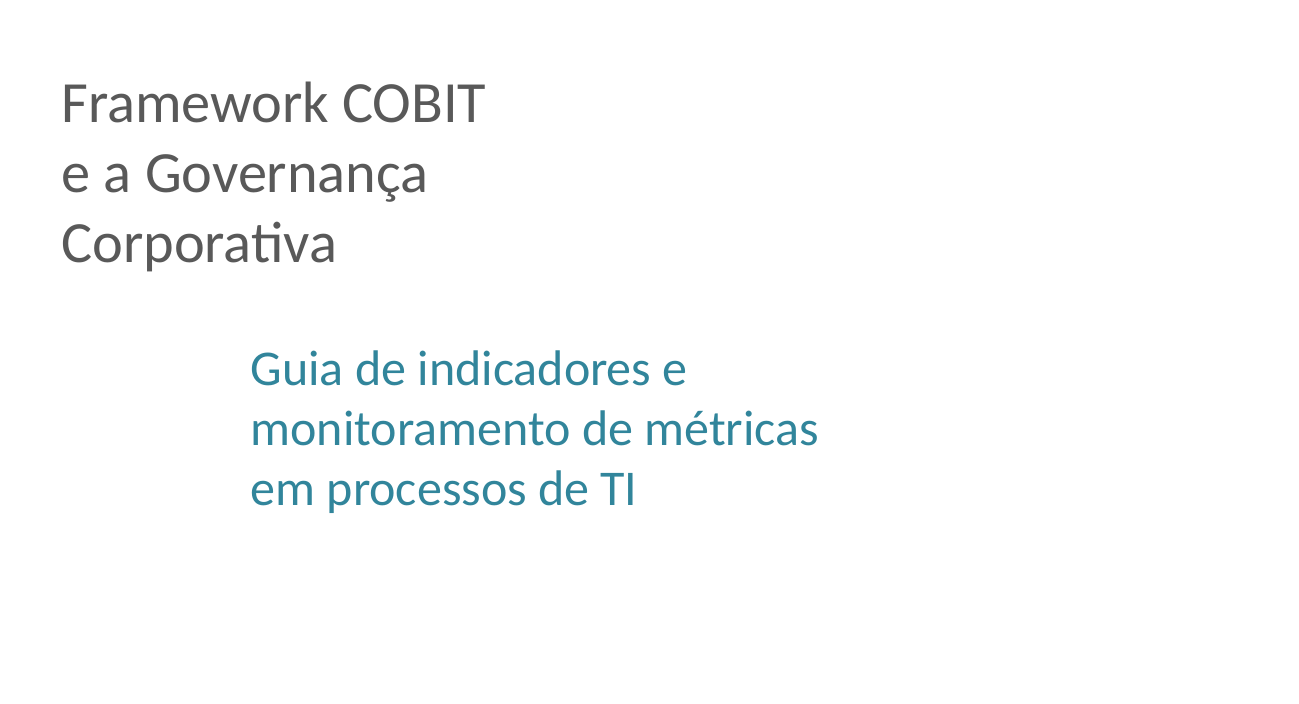

Framework COBIT e a Governança Corporativa

Guia de indicadores e monitoramento de métricas em processos de TI